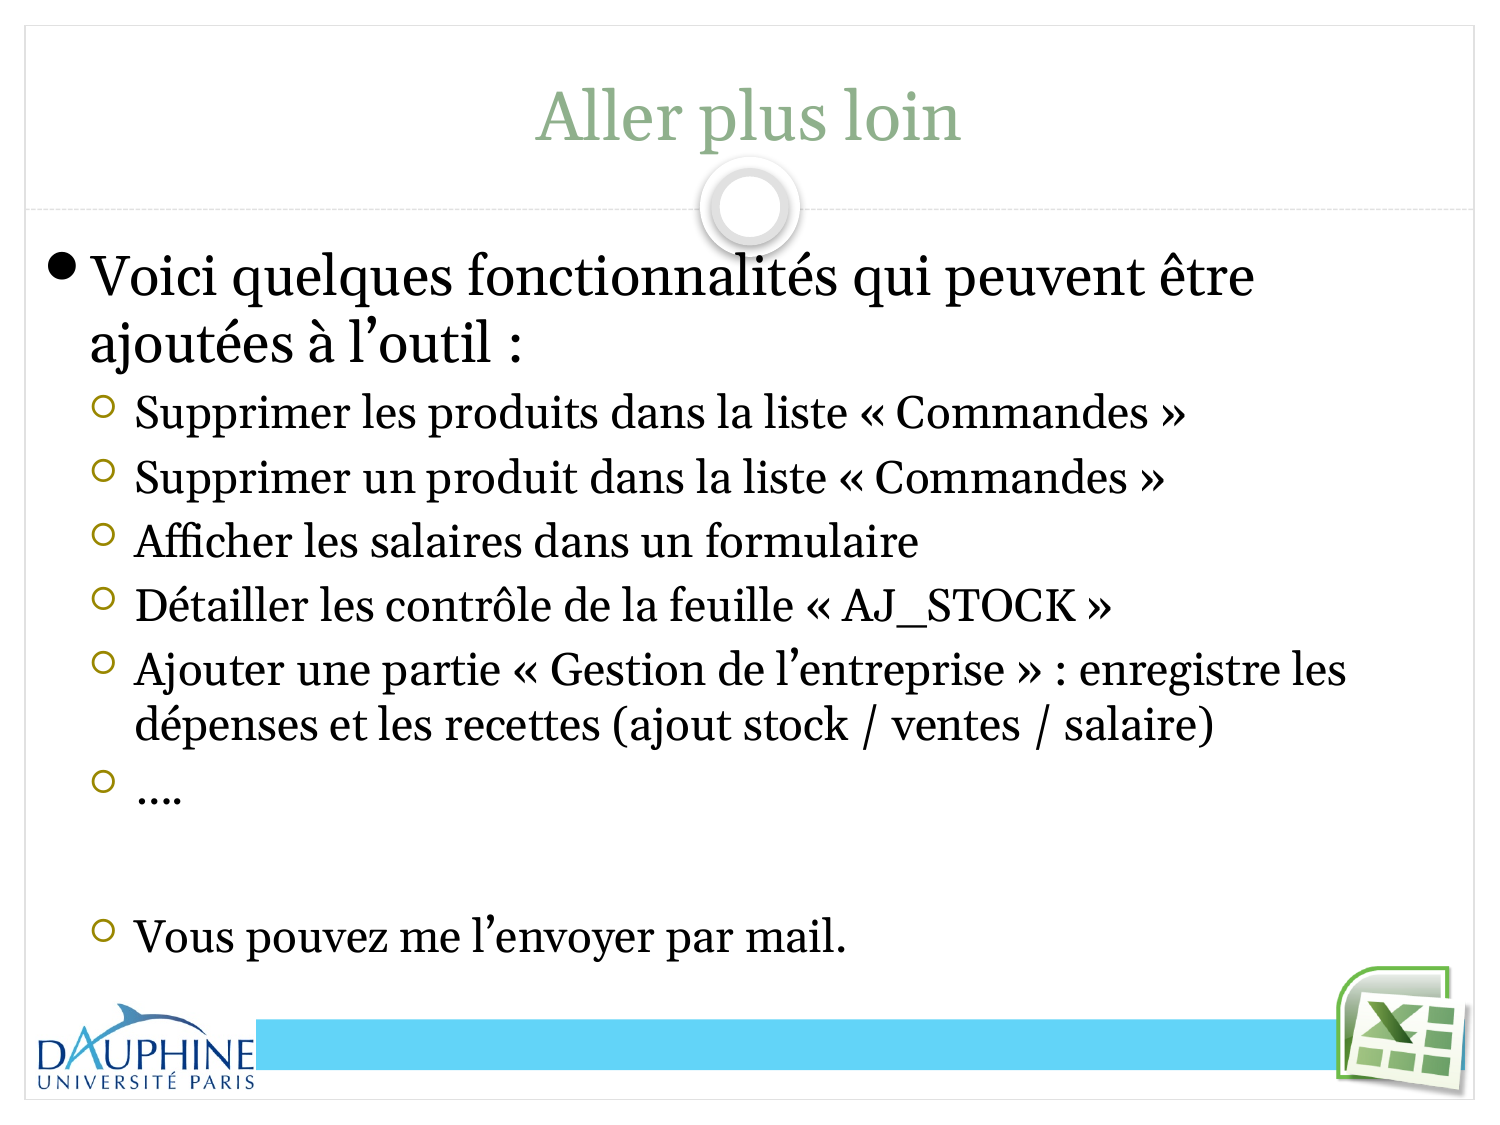

# Aller plus loin
Voici quelques fonctionnalités qui peuvent être ajoutées à l’outil :
Supprimer les produits dans la liste « Commandes »
Supprimer un produit dans la liste « Commandes »
Afficher les salaires dans un formulaire
Détailler les contrôle de la feuille « AJ_STOCK »
Ajouter une partie « Gestion de l’entreprise » : enregistre les dépenses et les recettes (ajout stock / ventes / salaire)
….

Vous pouvez me l’envoyer par mail.